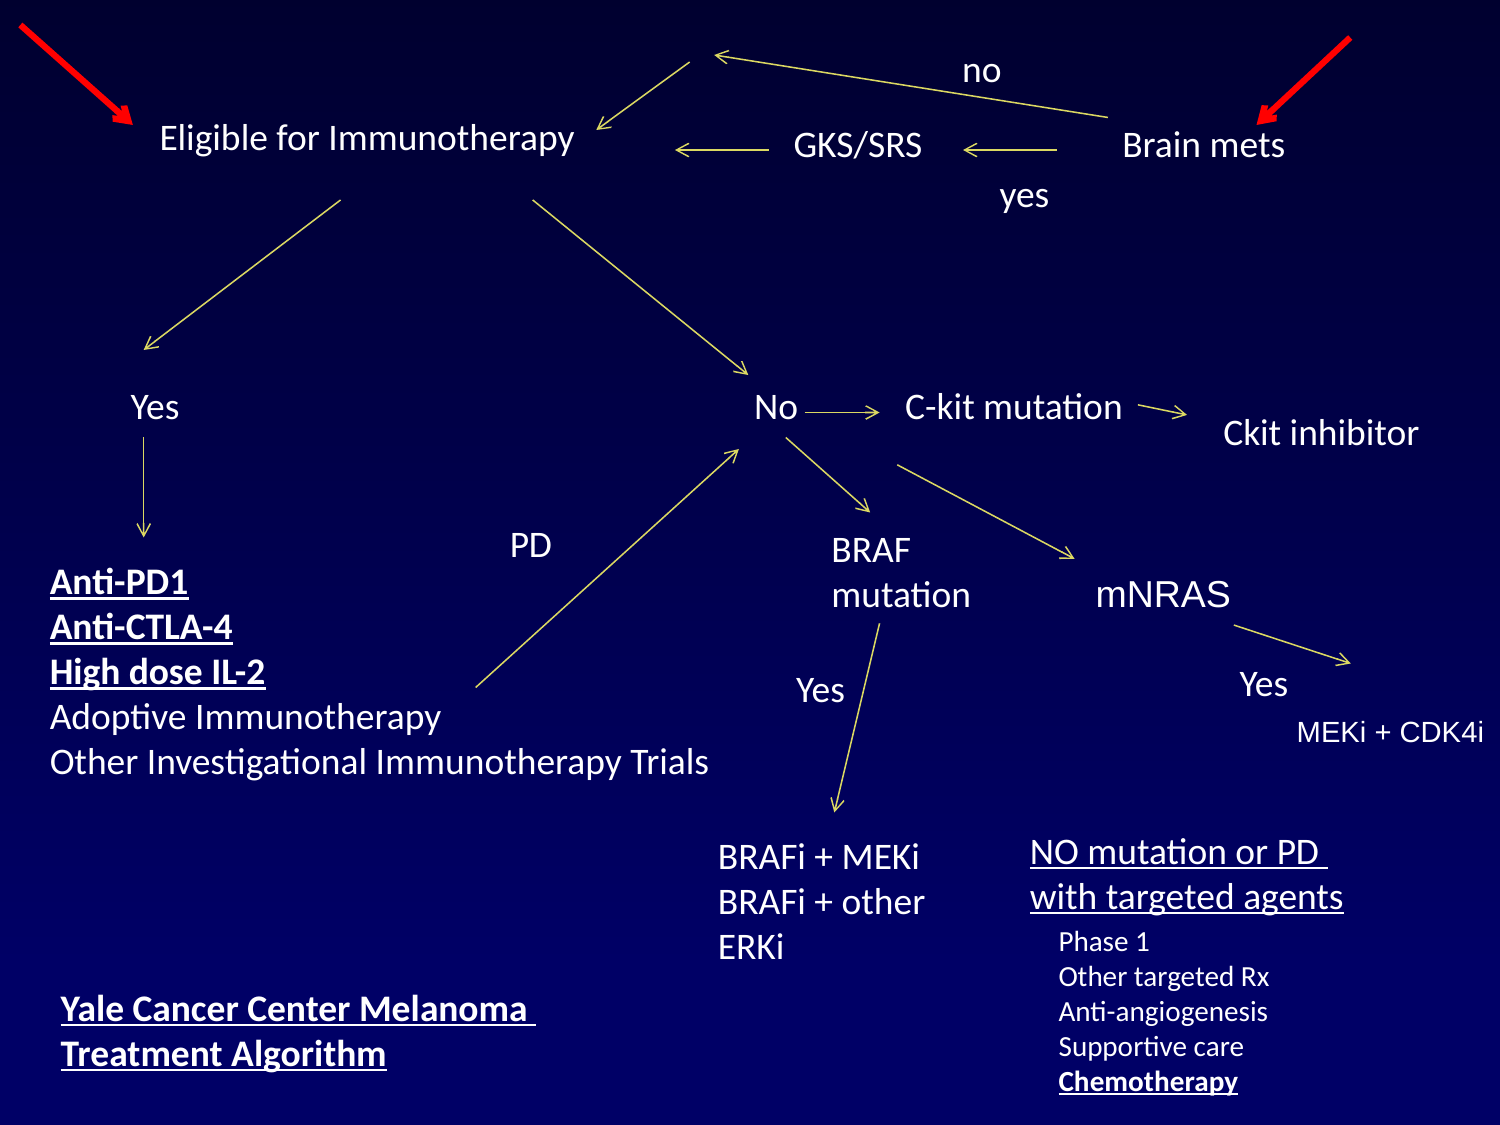

no
Eligible for Immunotherapy
GKS/SRS
Brain mets
yes
Yes
No
C-kit mutation
Ckit inhibitor
PD
BRAF mutation
Anti-PD1
Anti-CTLA-4
High dose IL-2
Adoptive Immunotherapy
Other Investigational Immunotherapy Trials
mNRAS
Yes
Yes
MEKi + CDK4i
NO mutation or PD
with targeted agents
BRAFi + MEKi
BRAFi + other
ERKi
Phase 1
Other targeted Rx
Anti-angiogenesis
Supportive care
Chemotherapy

Yale Cancer Center Melanoma
Treatment Algorithm